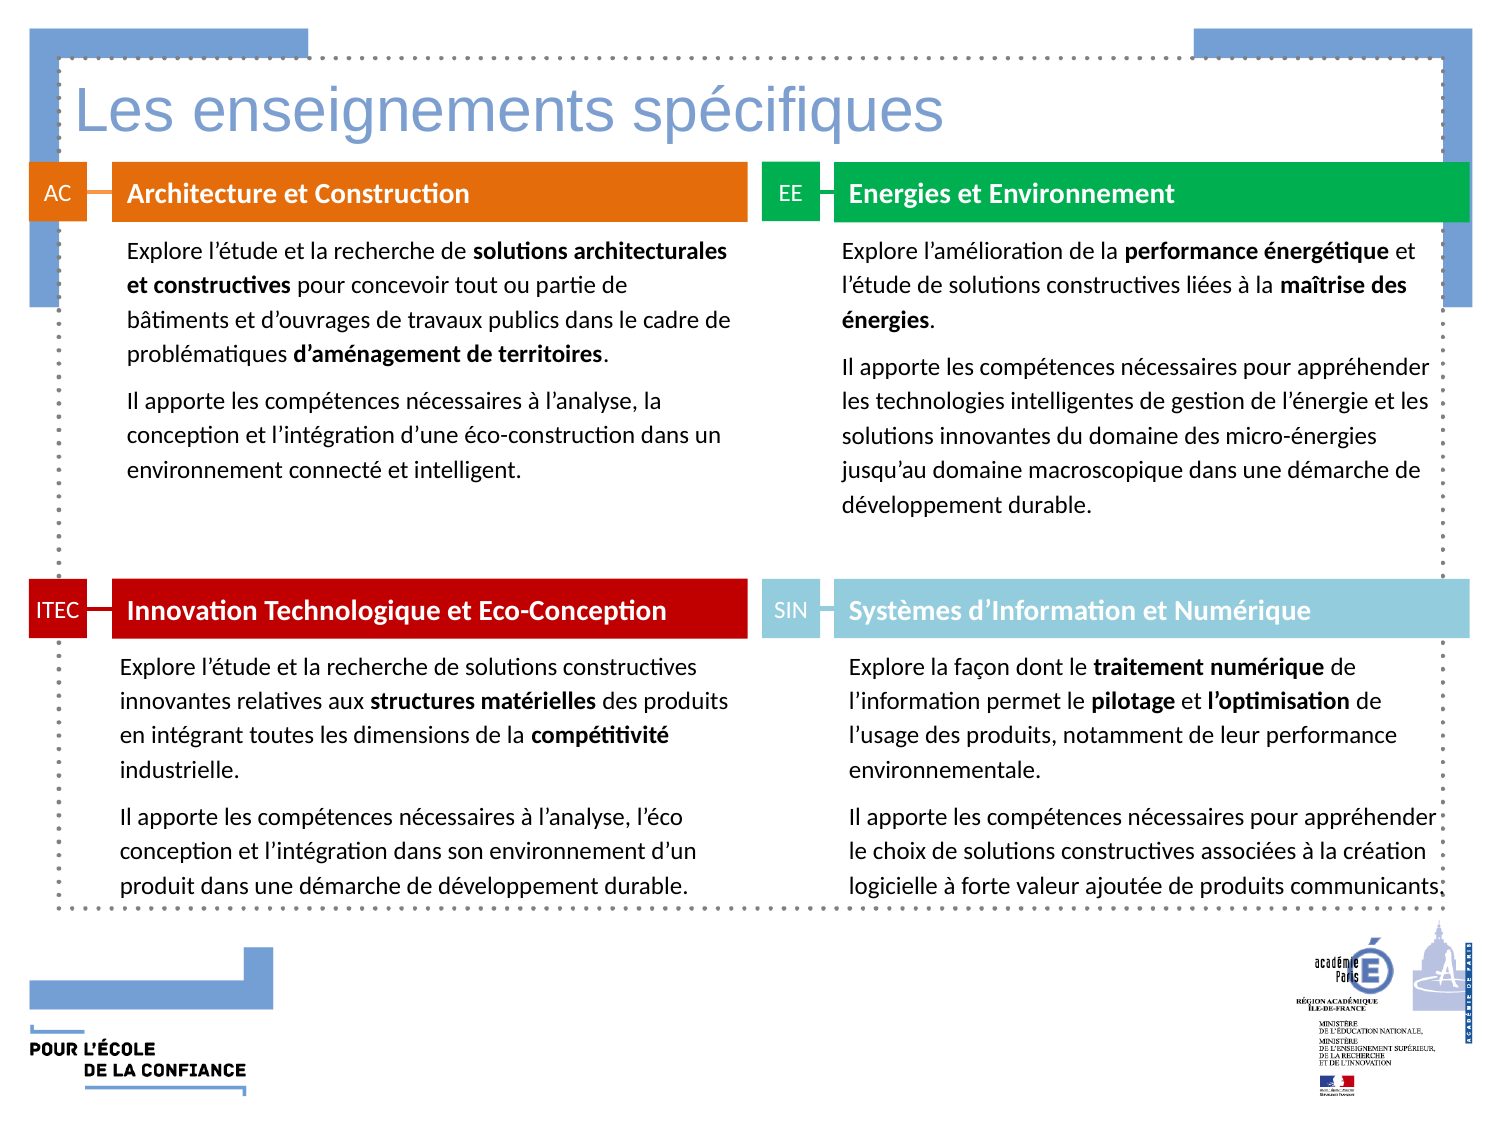

# Les enseignements spécifiques
Architecture et Construction
EE
AC
Energies et Environnement
Explore l’étude et la recherche de solutions architecturales et constructives pour concevoir tout ou partie de bâtiments et d’ouvrages de travaux publics dans le cadre de problématiques d’aménagement de territoires.
Il apporte les compétences nécessaires à l’analyse, la conception et l’intégration d’une éco-construction dans un environnement connecté et intelligent.
Explore l’amélioration de la performance énergétique et l’étude de solutions constructives liées à la maîtrise des énergies.
Il apporte les compétences nécessaires pour appréhender les technologies intelligentes de gestion de l’énergie et les solutions innovantes du domaine des micro-énergies jusqu’au domaine macroscopique dans une démarche de développement durable.
Innovation Technologique et Eco-Conception
ITEC
SIN
Systèmes d’Information et Numérique
Explore l’étude et la recherche de solutions constructives innovantes relatives aux structures matérielles des produits en intégrant toutes les dimensions de la compétitivité industrielle.
Il apporte les compétences nécessaires à l’analyse, l’éco conception et l’intégration dans son environnement d’un produit dans une démarche de développement durable.
Explore la façon dont le traitement numérique de l’information permet le pilotage et l’optimisation de l’usage des produits, notamment de leur performance environnementale.
Il apporte les compétences nécessaires pour appréhender le choix de solutions constructives associées à la création logicielle à forte valeur ajoutée de produits communicants.